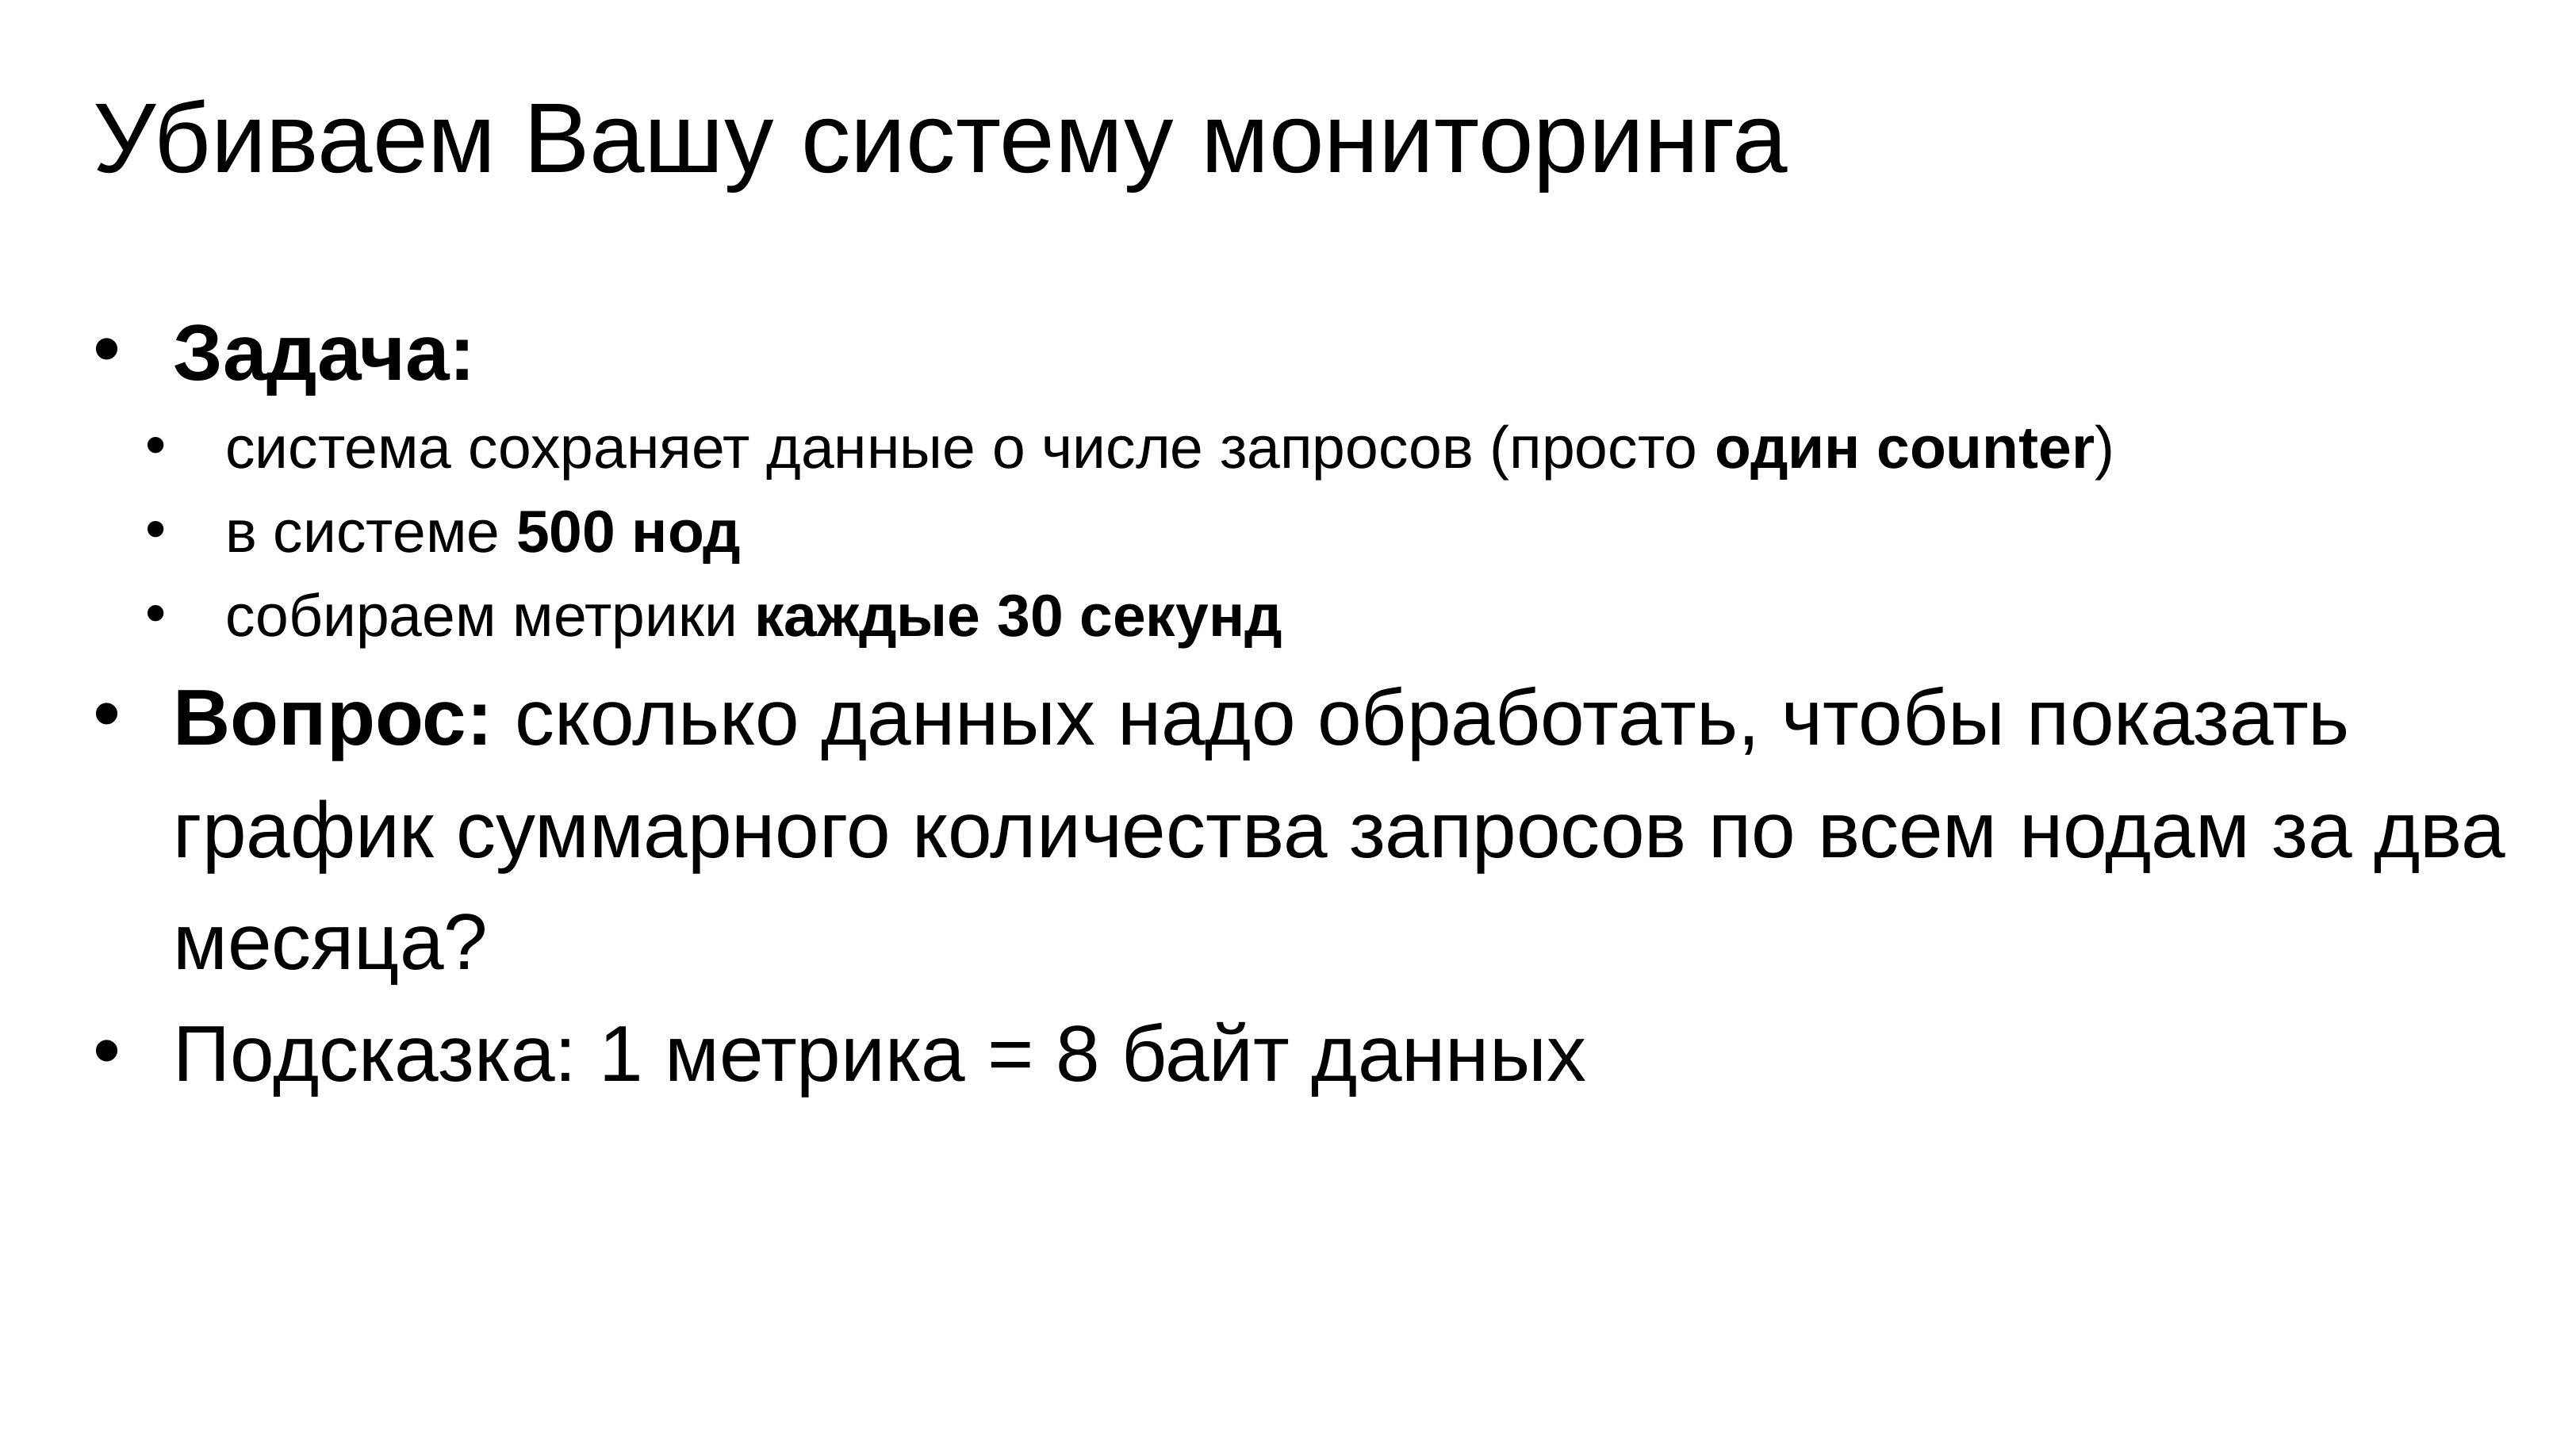

Убиваем Вашу систему мониторинга
Задача:
система сохраняет данные о числе запросов (просто один counter)
в системе 500 нод
собираем метрики каждые 30 секунд
Вопрос: сколько данных надо обработать, чтобы показать график суммарного количества запросов по всем нодам за два месяца?
Подсказка: 1 метрика = 8 байт данных
28